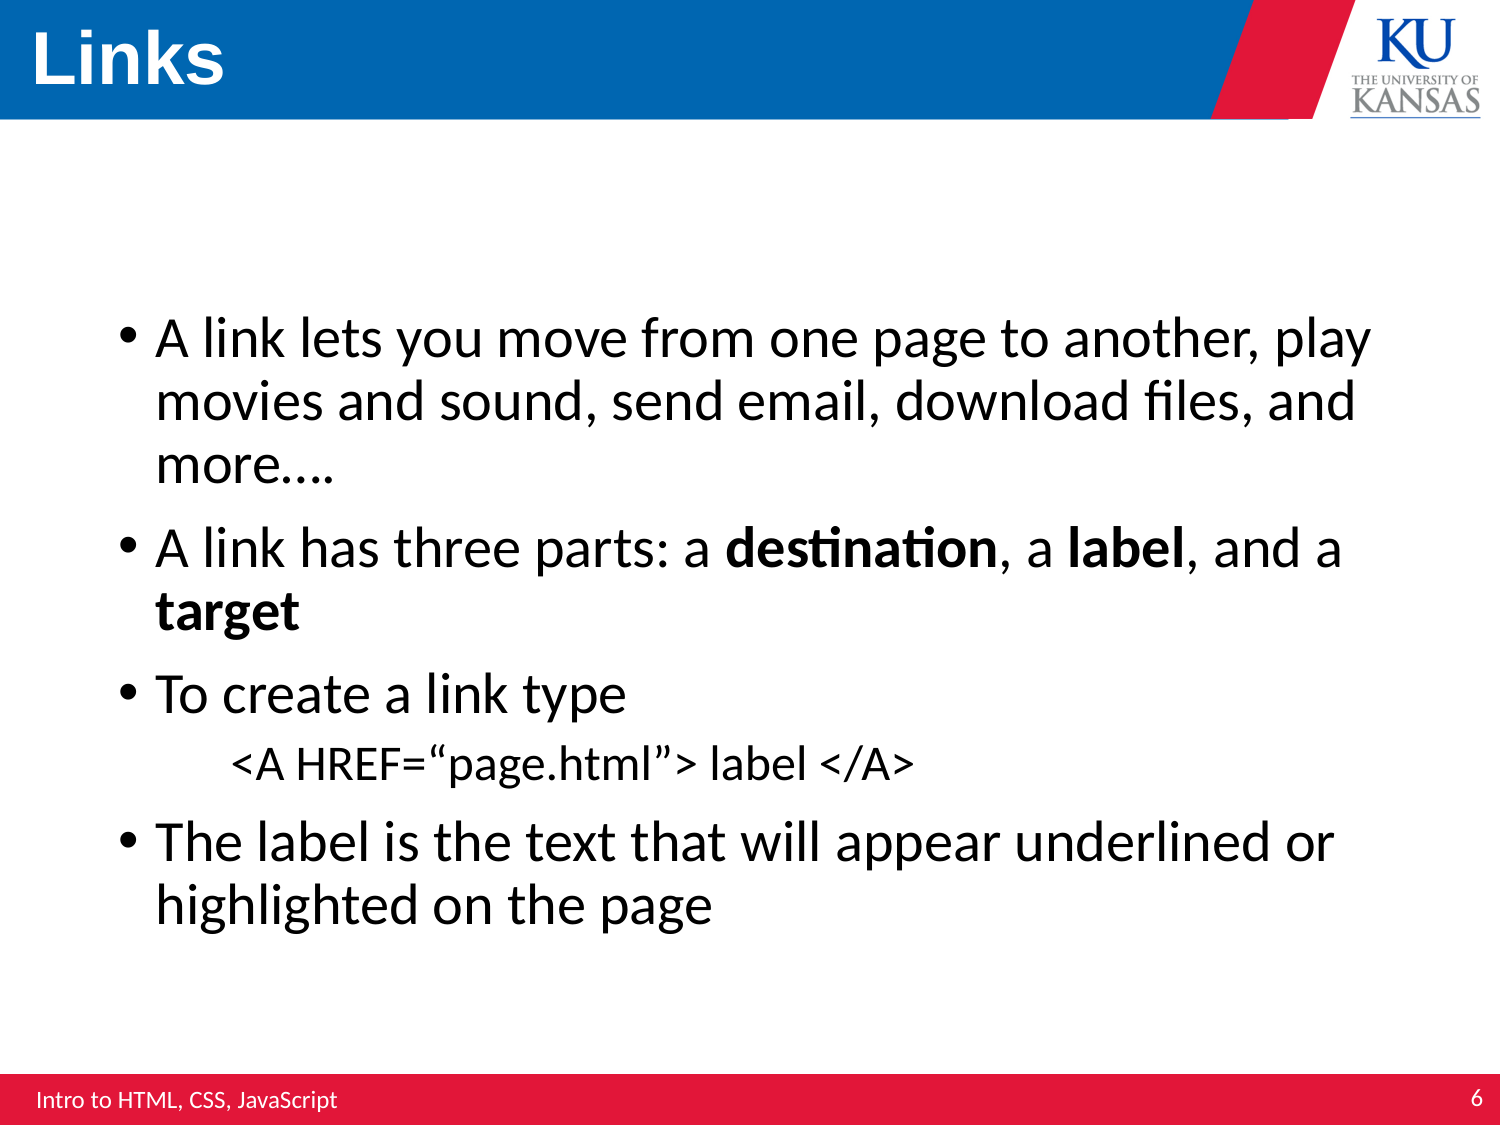

# Links
A link lets you move from one page to another, play movies and sound, send email, download files, and more….
A link has three parts: a destination, a label, and a target
To create a link type
<A HREF=“page.html”> label </A>
The label is the text that will appear underlined or highlighted on the page

6
Intro to HTML, CSS, JavaScript